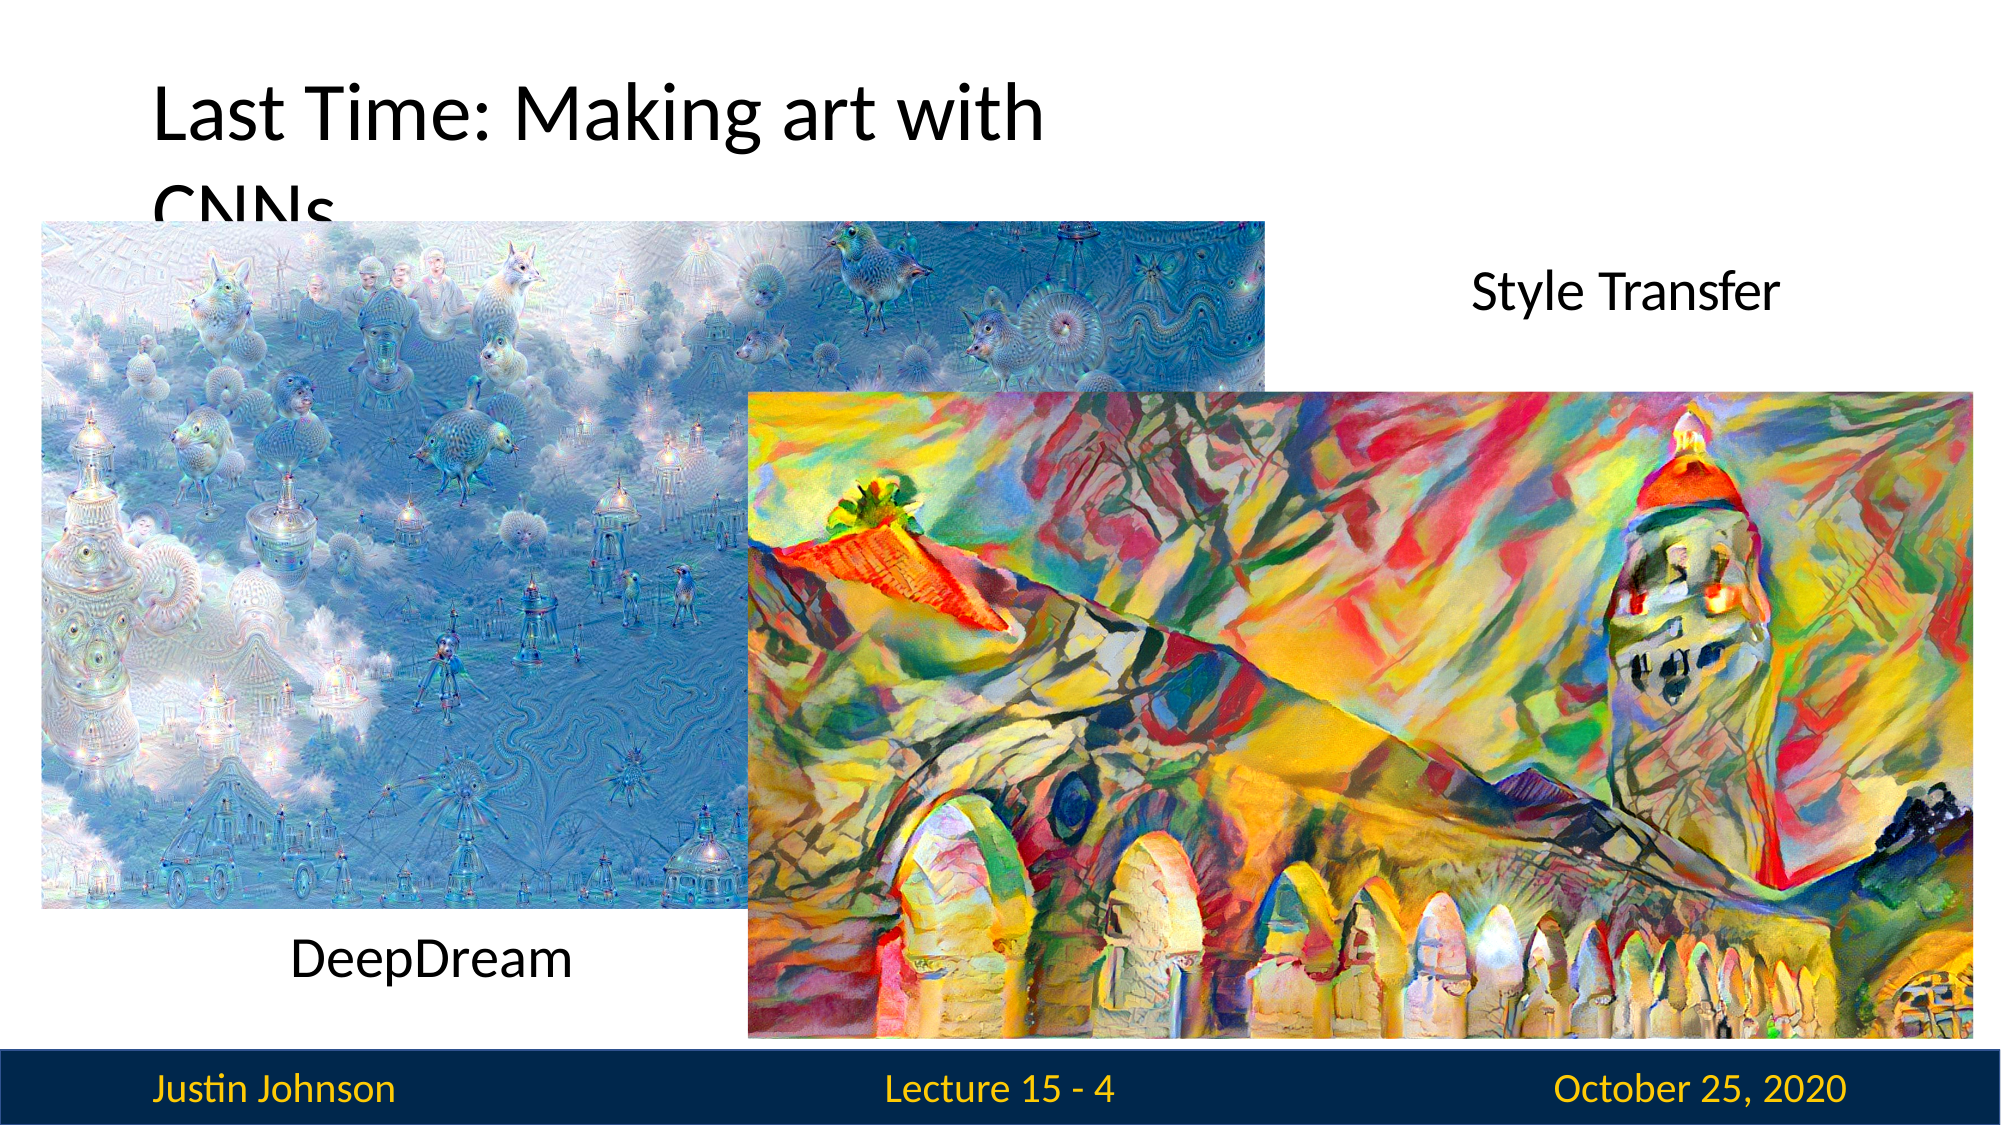

# Last Time: Making art with CNNs

Style Transfer
DeepDream
Justin Johnson
October 25, 2020
Lecture 15 - 4